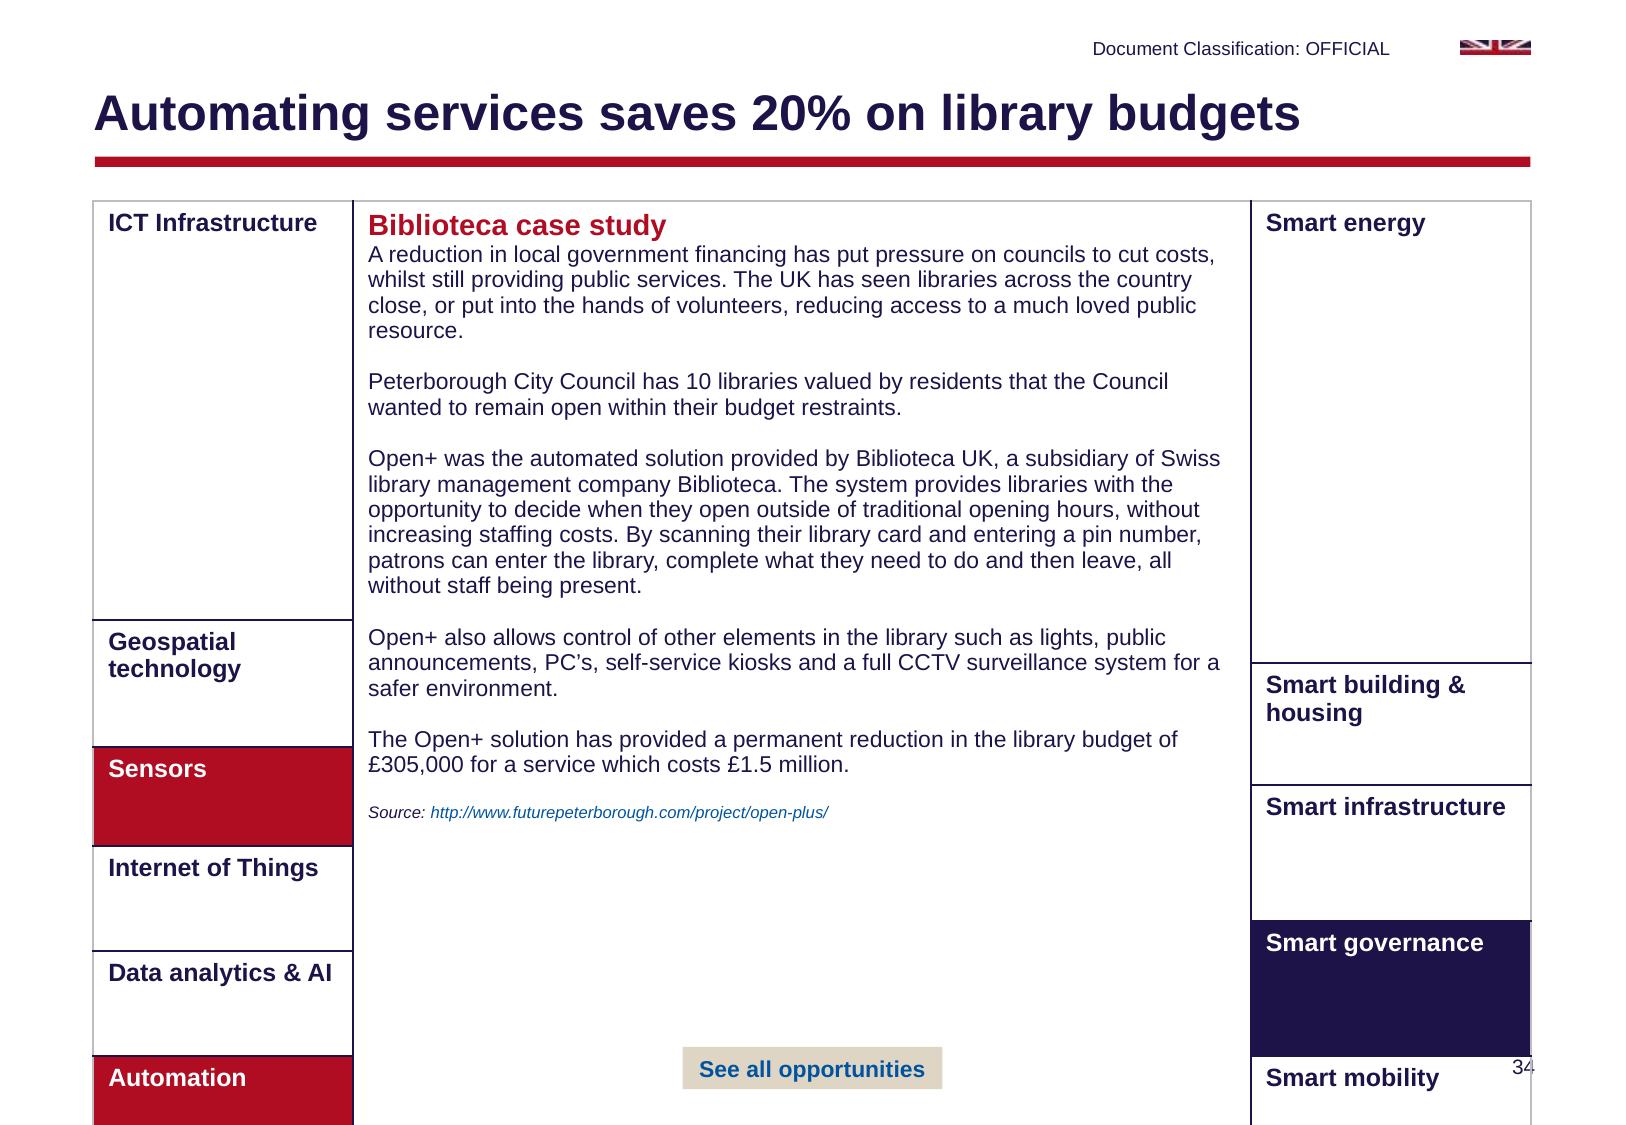

# Automating services saves 20% on library budgets
| ICT Infrastructure | Biblioteca case study A reduction in local government financing has put pressure on councils to cut costs, whilst still providing public services. The UK has seen libraries across the country close, or put into the hands of volunteers, reducing access to a much loved public resource. Peterborough City Council has 10 libraries valued by residents that the Council wanted to remain open within their budget restraints. Open+ was the automated solution provided by Biblioteca UK, a subsidiary of Swiss library management company Biblioteca. The system provides libraries with the opportunity to decide when they open outside of traditional opening hours, without increasing staffing costs. By scanning their library card and entering a pin number, patrons can enter the library, complete what they need to do and then leave, all without staff being present. Open+ also allows control of other elements in the library such as lights, public announcements, PC’s, self-service kiosks and a full CCTV surveillance system for a safer environment. The Open+ solution has provided a permanent reduction in the library budget of £305,000 for a service which costs £1.5 million. Source: http://www.futurepeterborough.com/project/open-plus/ | Smart energy |
| --- | --- | --- |
| Geospatial technology |  | Smart building & housing |
|  |  | Smart building & housing |
| Sensors |  | Smart infrastructure |
|  |  | Smart infrastructure |
| Internet of Things |  | Smart governance |
|  |  | Smart governance |
| Data analytics & AI |  | Smart governance |
| Automation |  | Smart mobility |
| Blockchain |  | Smart health |
See all opportunities